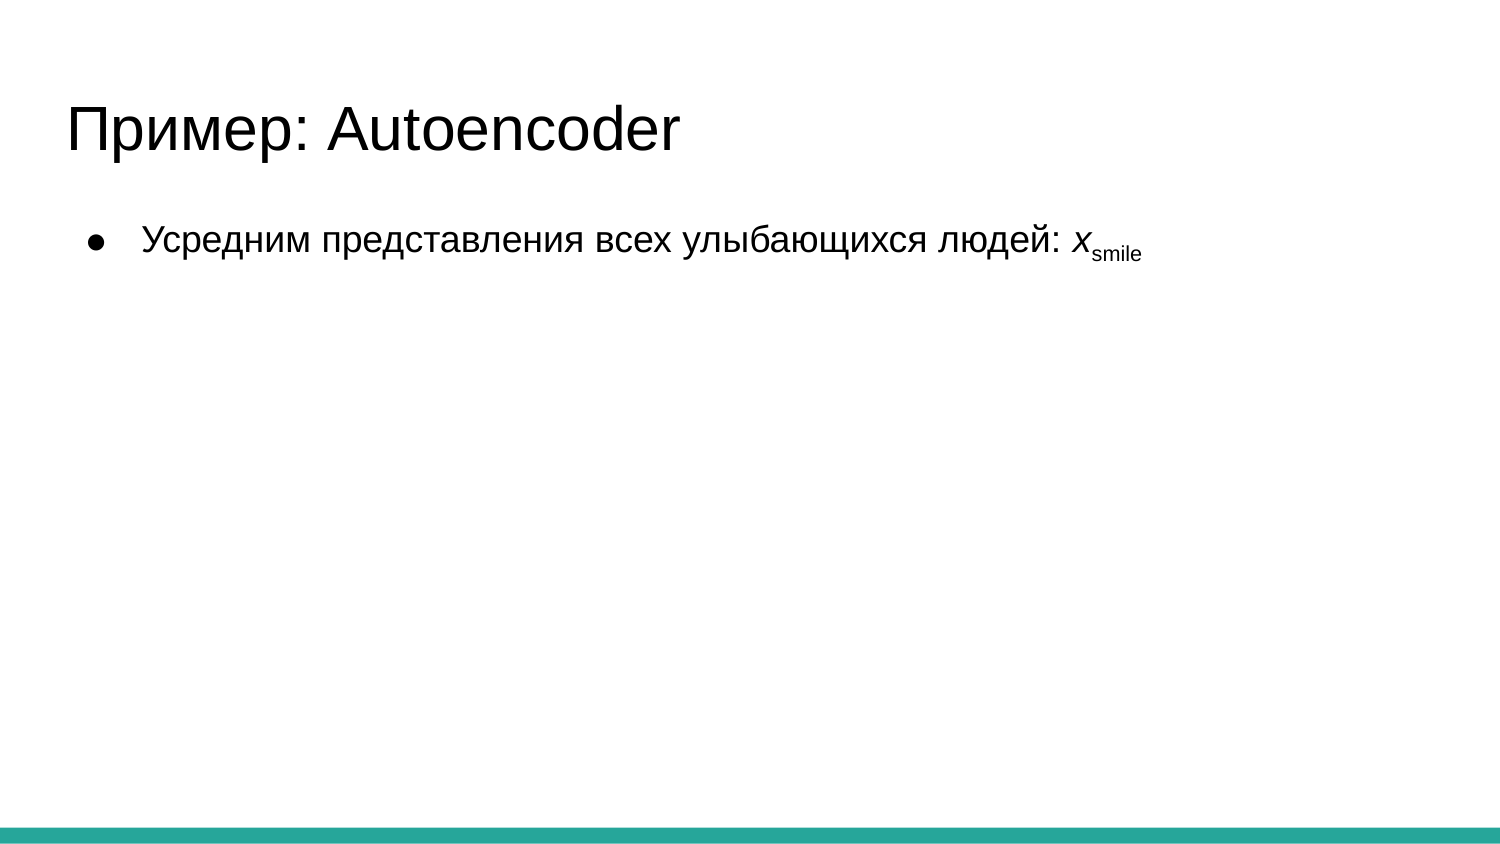

# Пример: Autoencoder

Усредним представления всех улыбающихся людей: xsmile